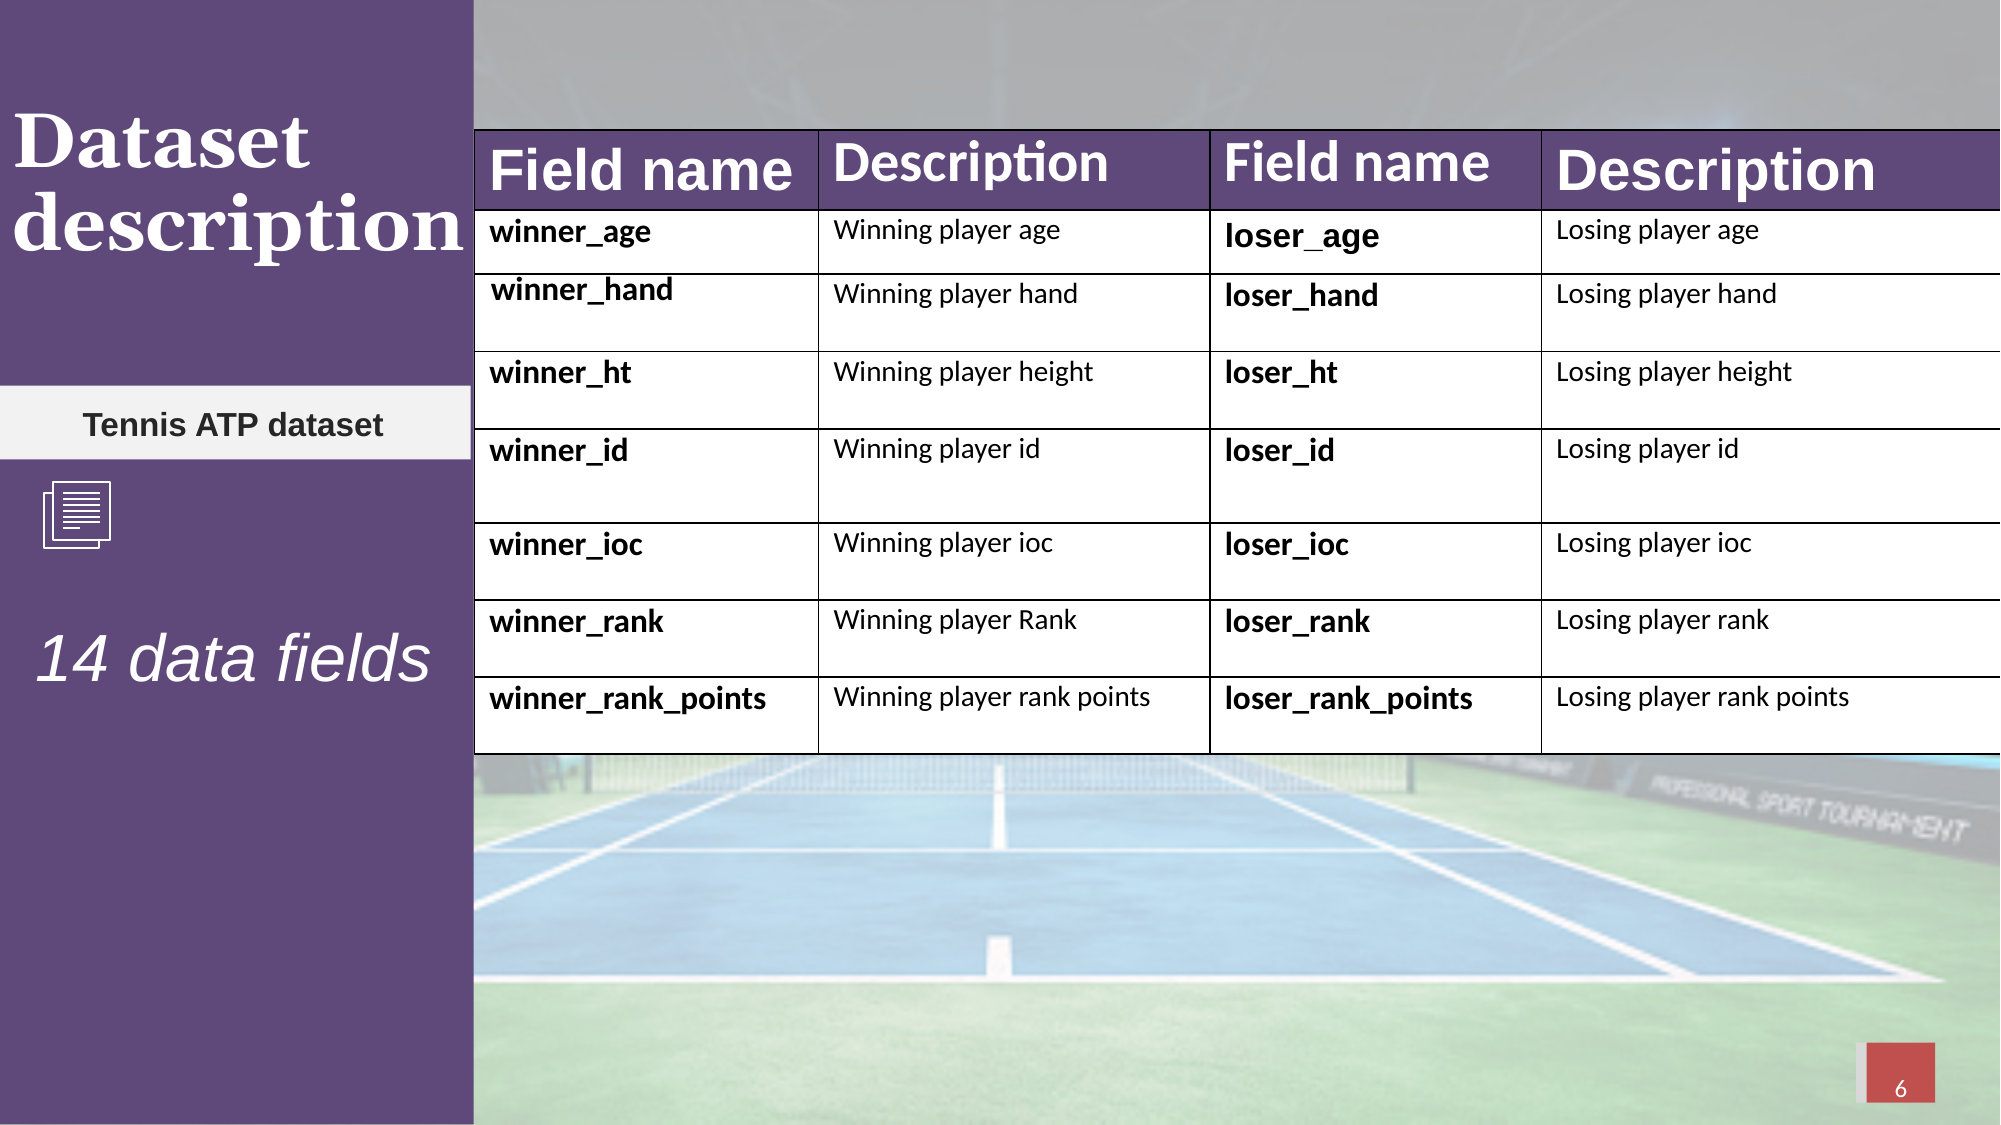

# Dataset description
| Field name | Description | Field name | Description |
| --- | --- | --- | --- |
| winner\_age | Winning player age | loser\_age | Losing player age |
| winner\_hand | Winning player hand | loser\_hand | Losing player hand |
| winner\_ht | Winning player height | loser\_ht | Losing player height |
| winner\_id | Winning player id | loser\_id | Losing player id |
| winner\_ioc | Winning player ioc | loser\_ioc | Losing player ioc |
| winner\_rank | Winning player Rank | loser\_rank | Losing player rank |
| winner\_rank\_points | Winning player rank points | loser\_rank\_points | Losing player rank points |
Tennis ATP dataset

14 data fields
6